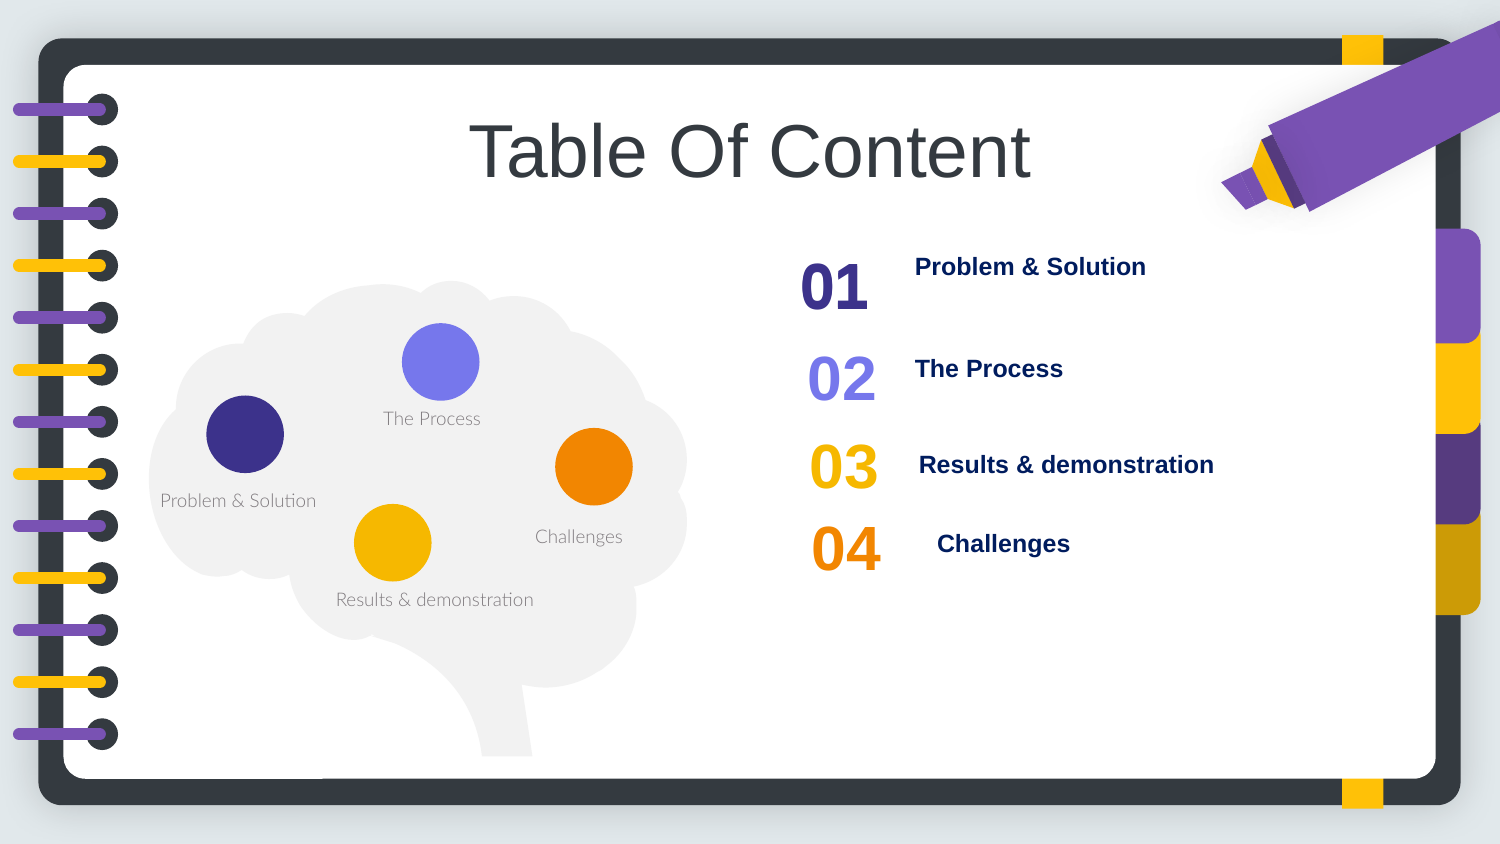

Table Of Content
01
01
Problem & Solution

02
The Process

The Process
03

Results & demonstration
Problem & Solution
04

Challenges
Challenges
Results & demonstration